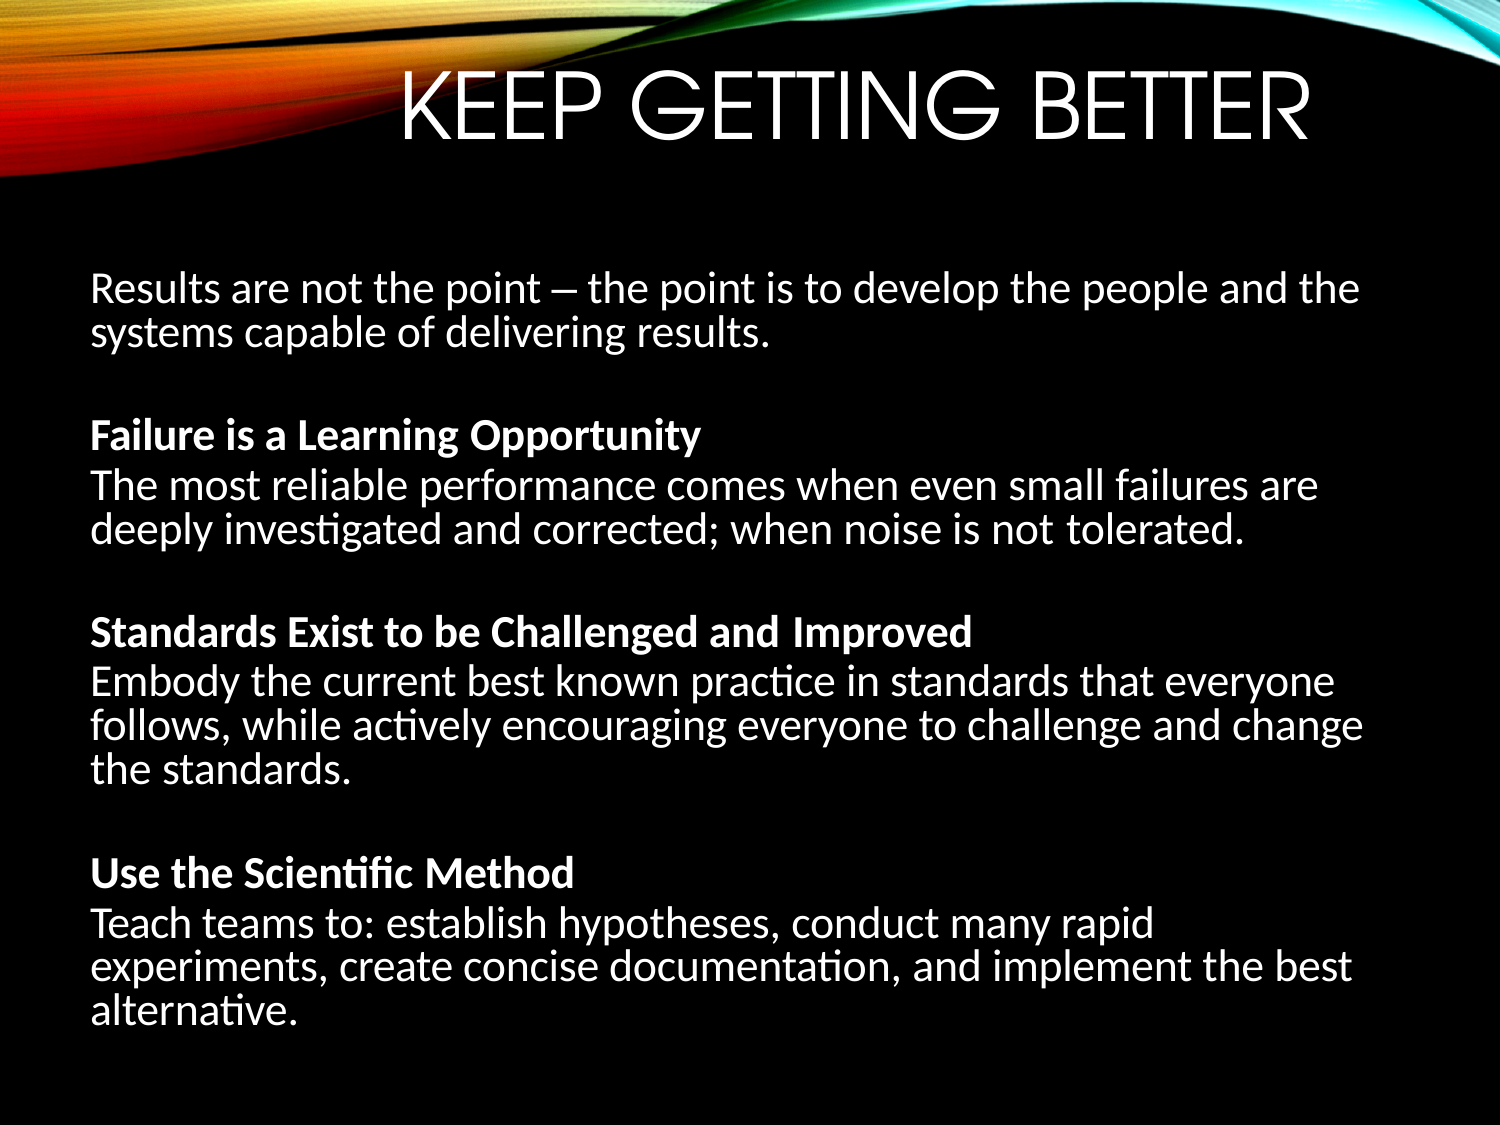

# Keep Getting Better
Results are not the point – the point is to develop the people and the  systems capable of delivering results.

Failure is a Learning Opportunity
The most reliable performance comes when even small failures are  deeply investigated and corrected; when noise is not tolerated.

Standards Exist to be Challenged and Improved
Embody the current best known practice in standards that everyone  follows, while actively encouraging everyone to challenge and change  the standards.

Use the Scientific Method
Teach teams to: establish hypotheses, conduct many rapid  experiments, create concise documentation, and implement the best  alternative.